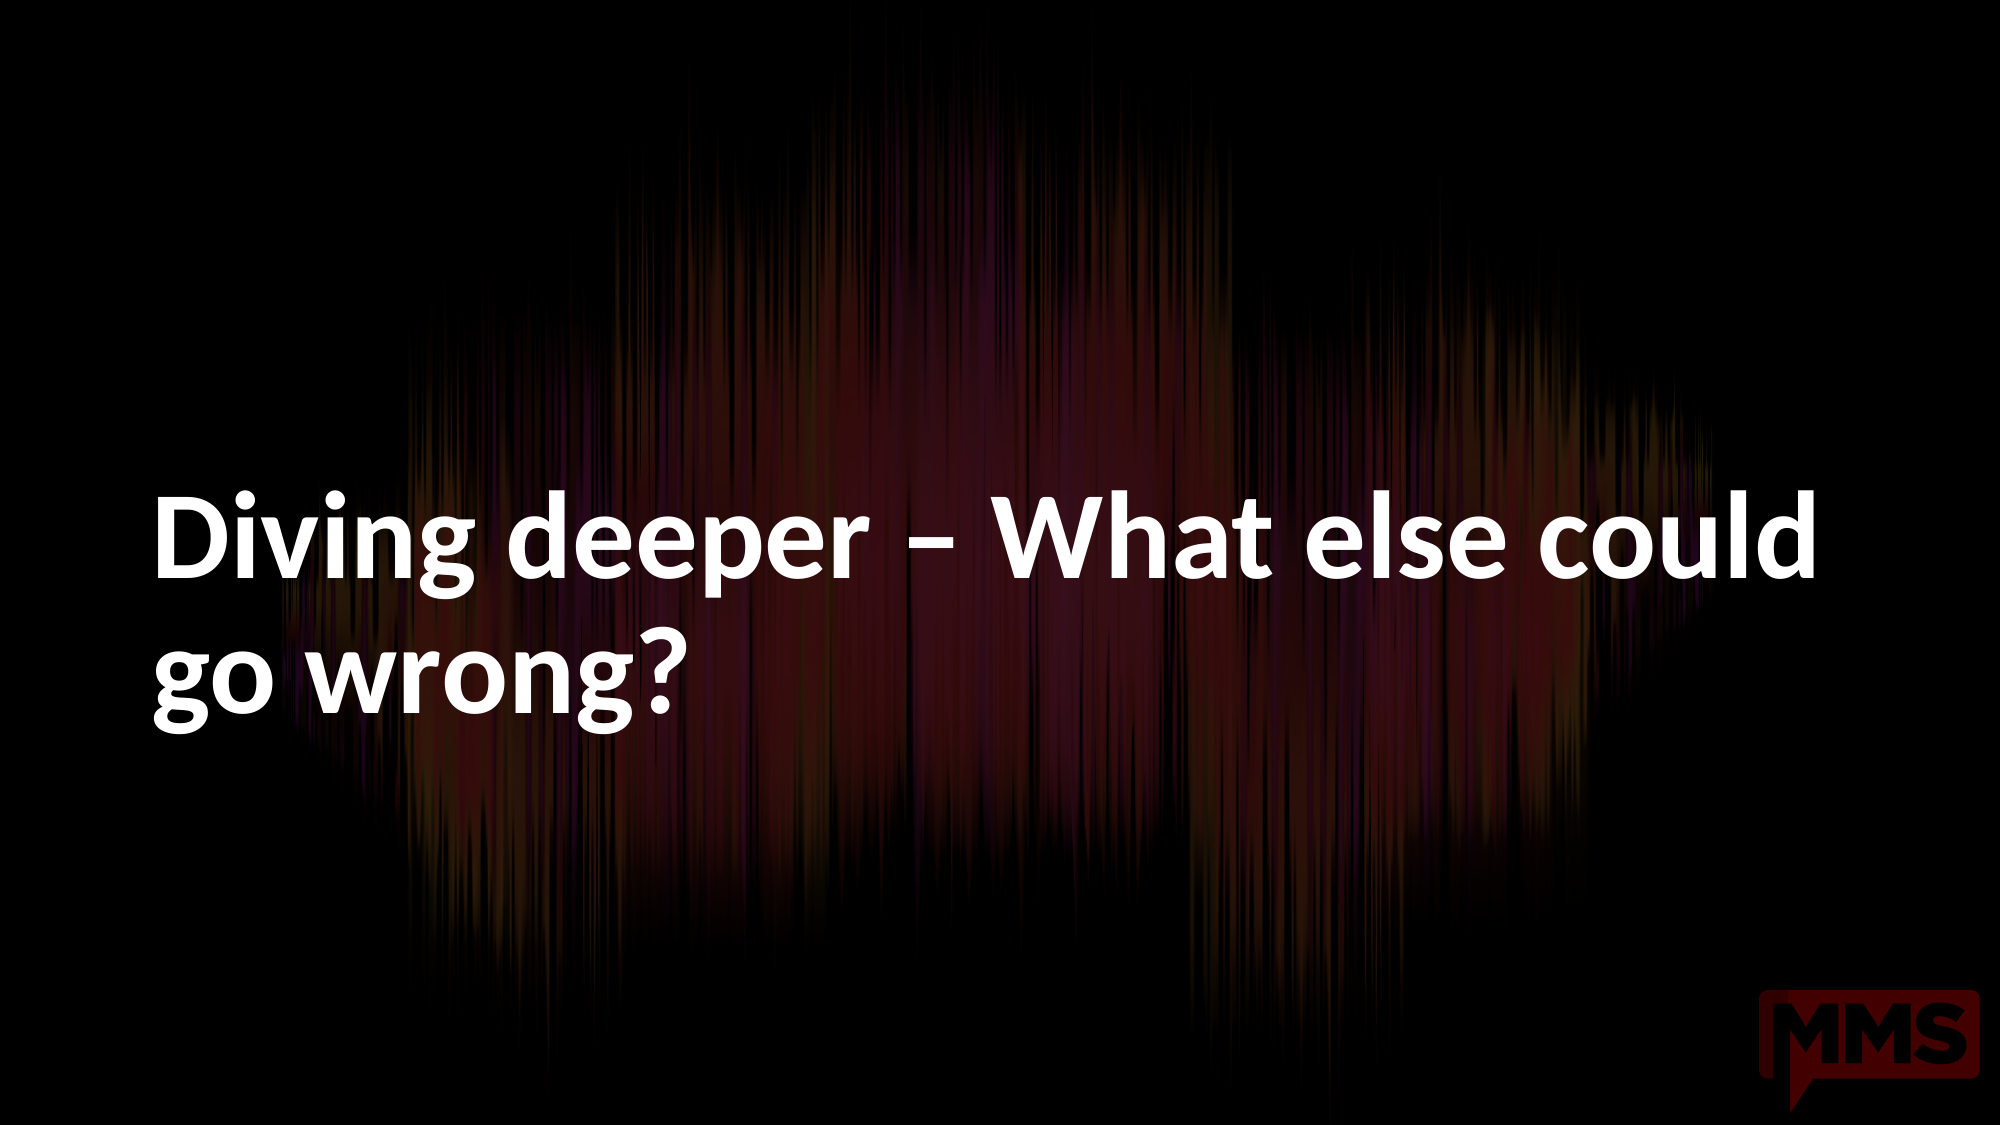

# Diving deeper – What else could go wrong?